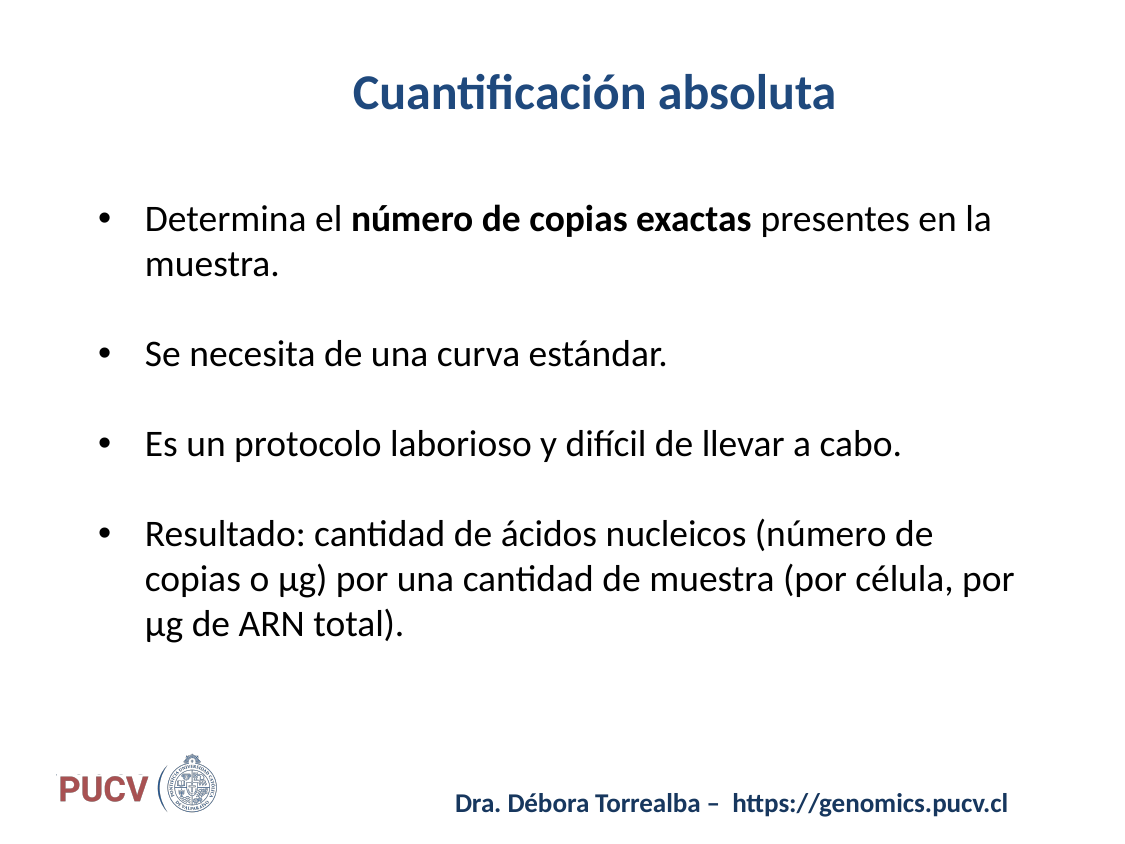

# Cuantificación absoluta
Determina el número de copias exactas presentes en la muestra.

Se necesita de una curva estándar.

Es un protocolo laborioso y difícil de llevar a cabo.

Resultado: cantidad de ácidos nucleicos (número de copias o μg) por una cantidad de muestra (por célula, por μg de ARN total).